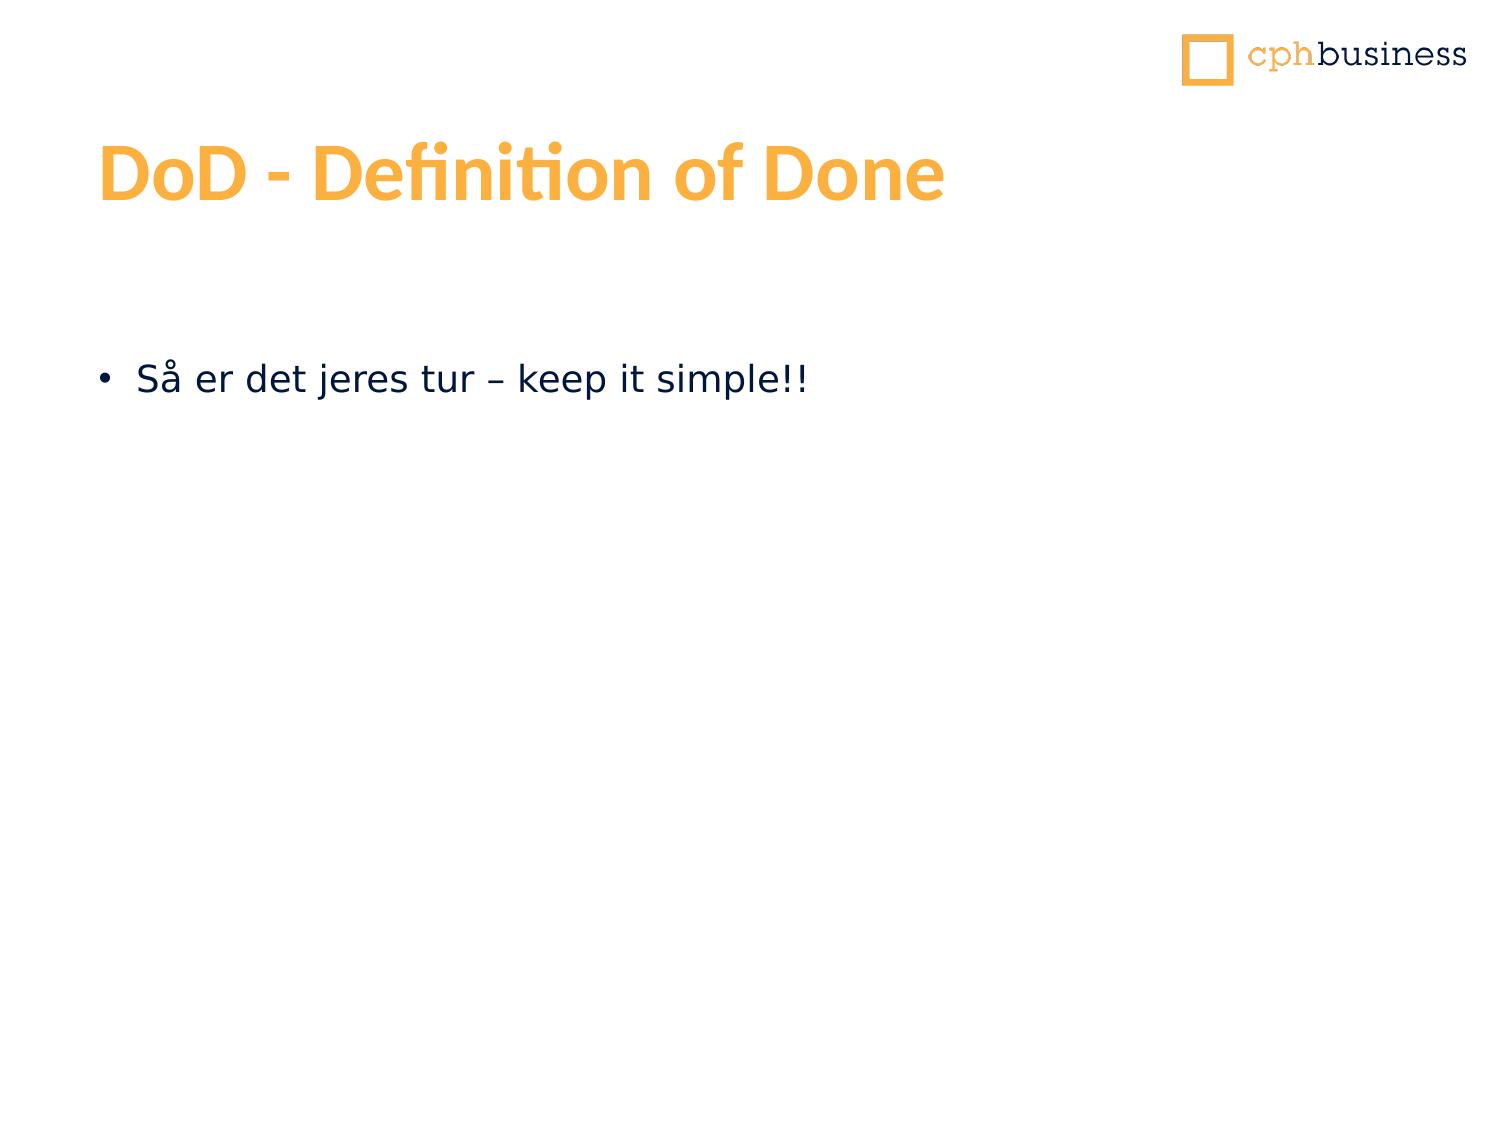

DoD - Definition of Done
Så er det jeres tur – keep it simple!!